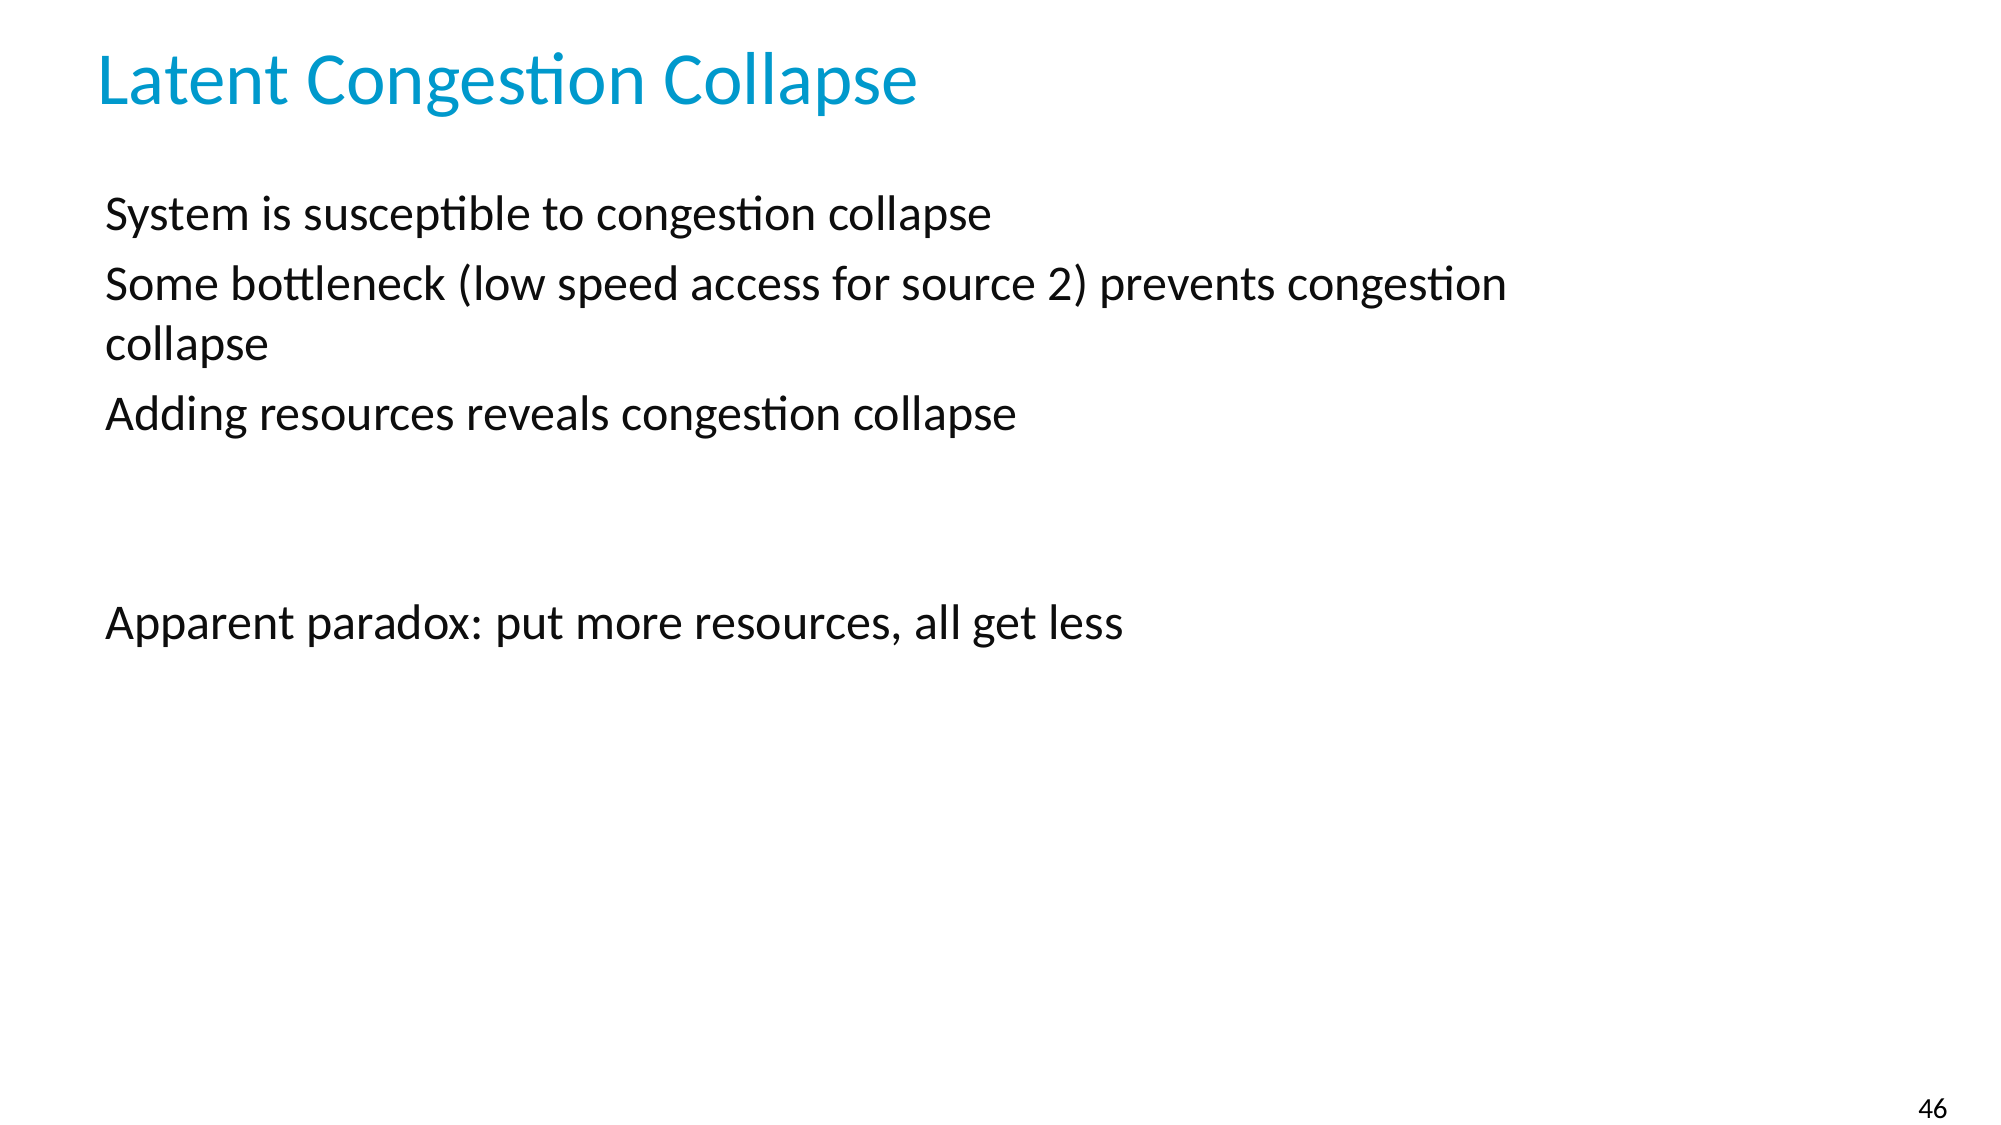

# Latent Congestion Collapse
System is susceptible to congestion collapse
Some bottleneck (low speed access for source 2) prevents congestion collapse
Adding resources reveals congestion collapse

Apparent paradox: put more resources, all get less
46